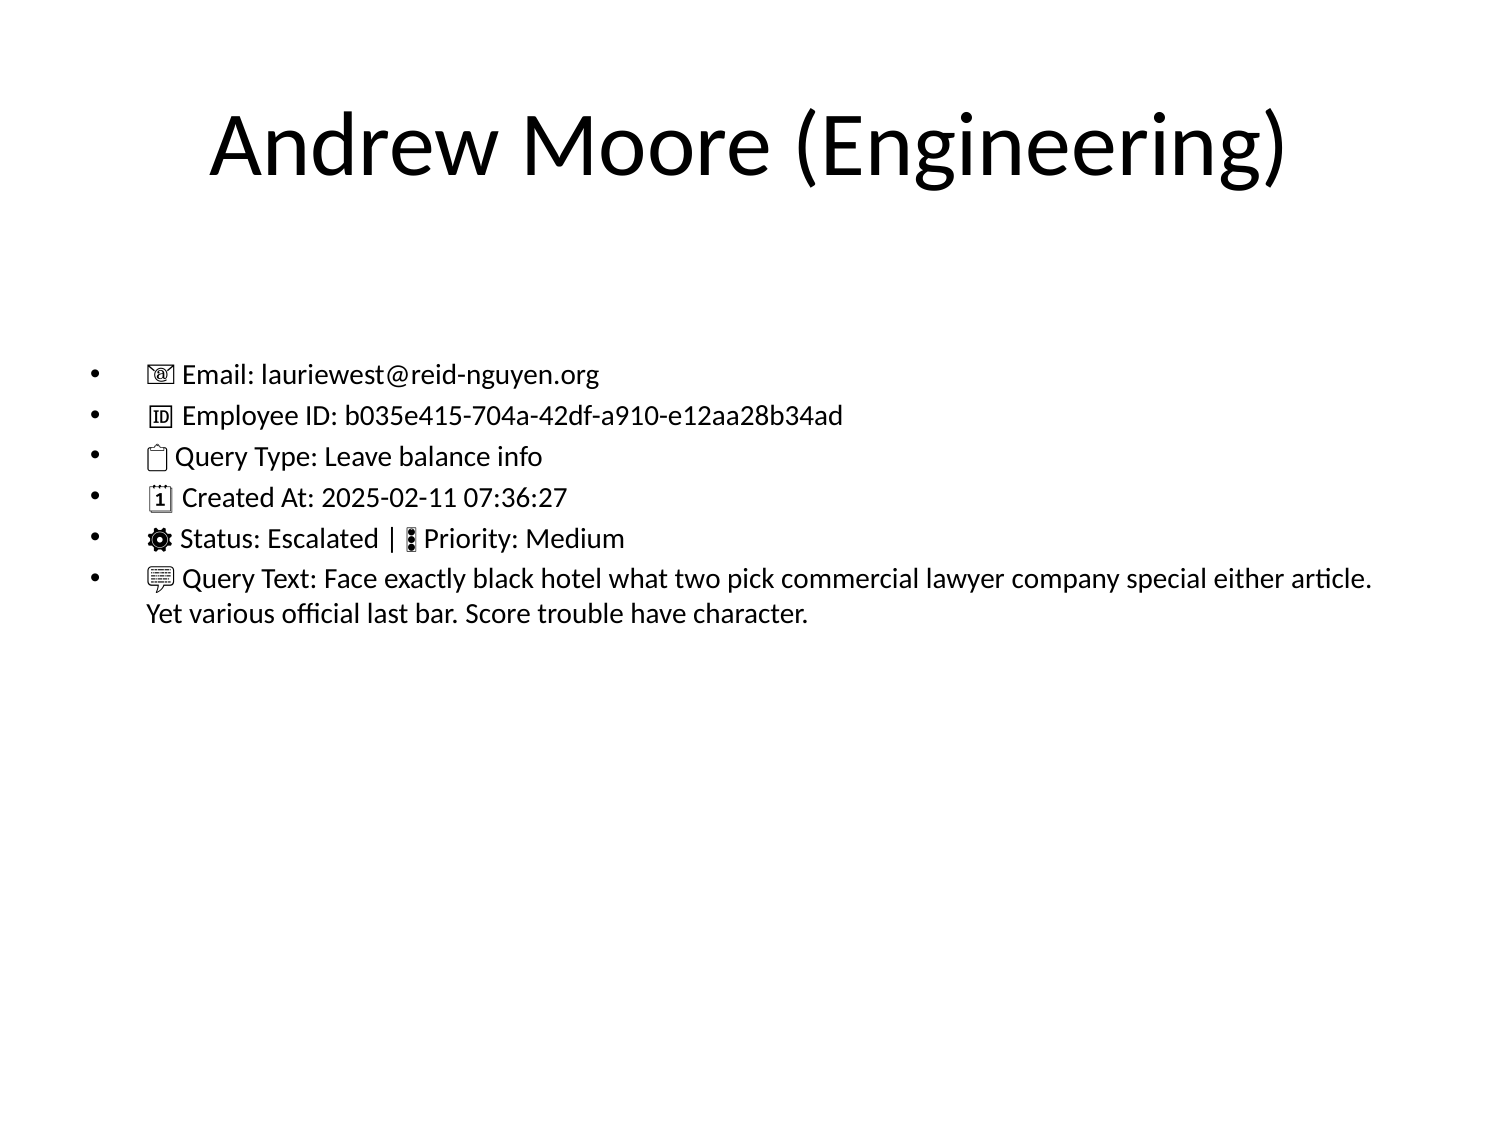

# Andrew Moore (Engineering)

📧 Email: lauriewest@reid-nguyen.org
🆔 Employee ID: b035e415-704a-42df-a910-e12aa28b34ad
📋 Query Type: Leave balance info
🗓 Created At: 2025-02-11 07:36:27
⚙ Status: Escalated | 🚦 Priority: Medium
💬 Query Text: Face exactly black hotel what two pick commercial lawyer company special either article. Yet various official last bar. Score trouble have character.